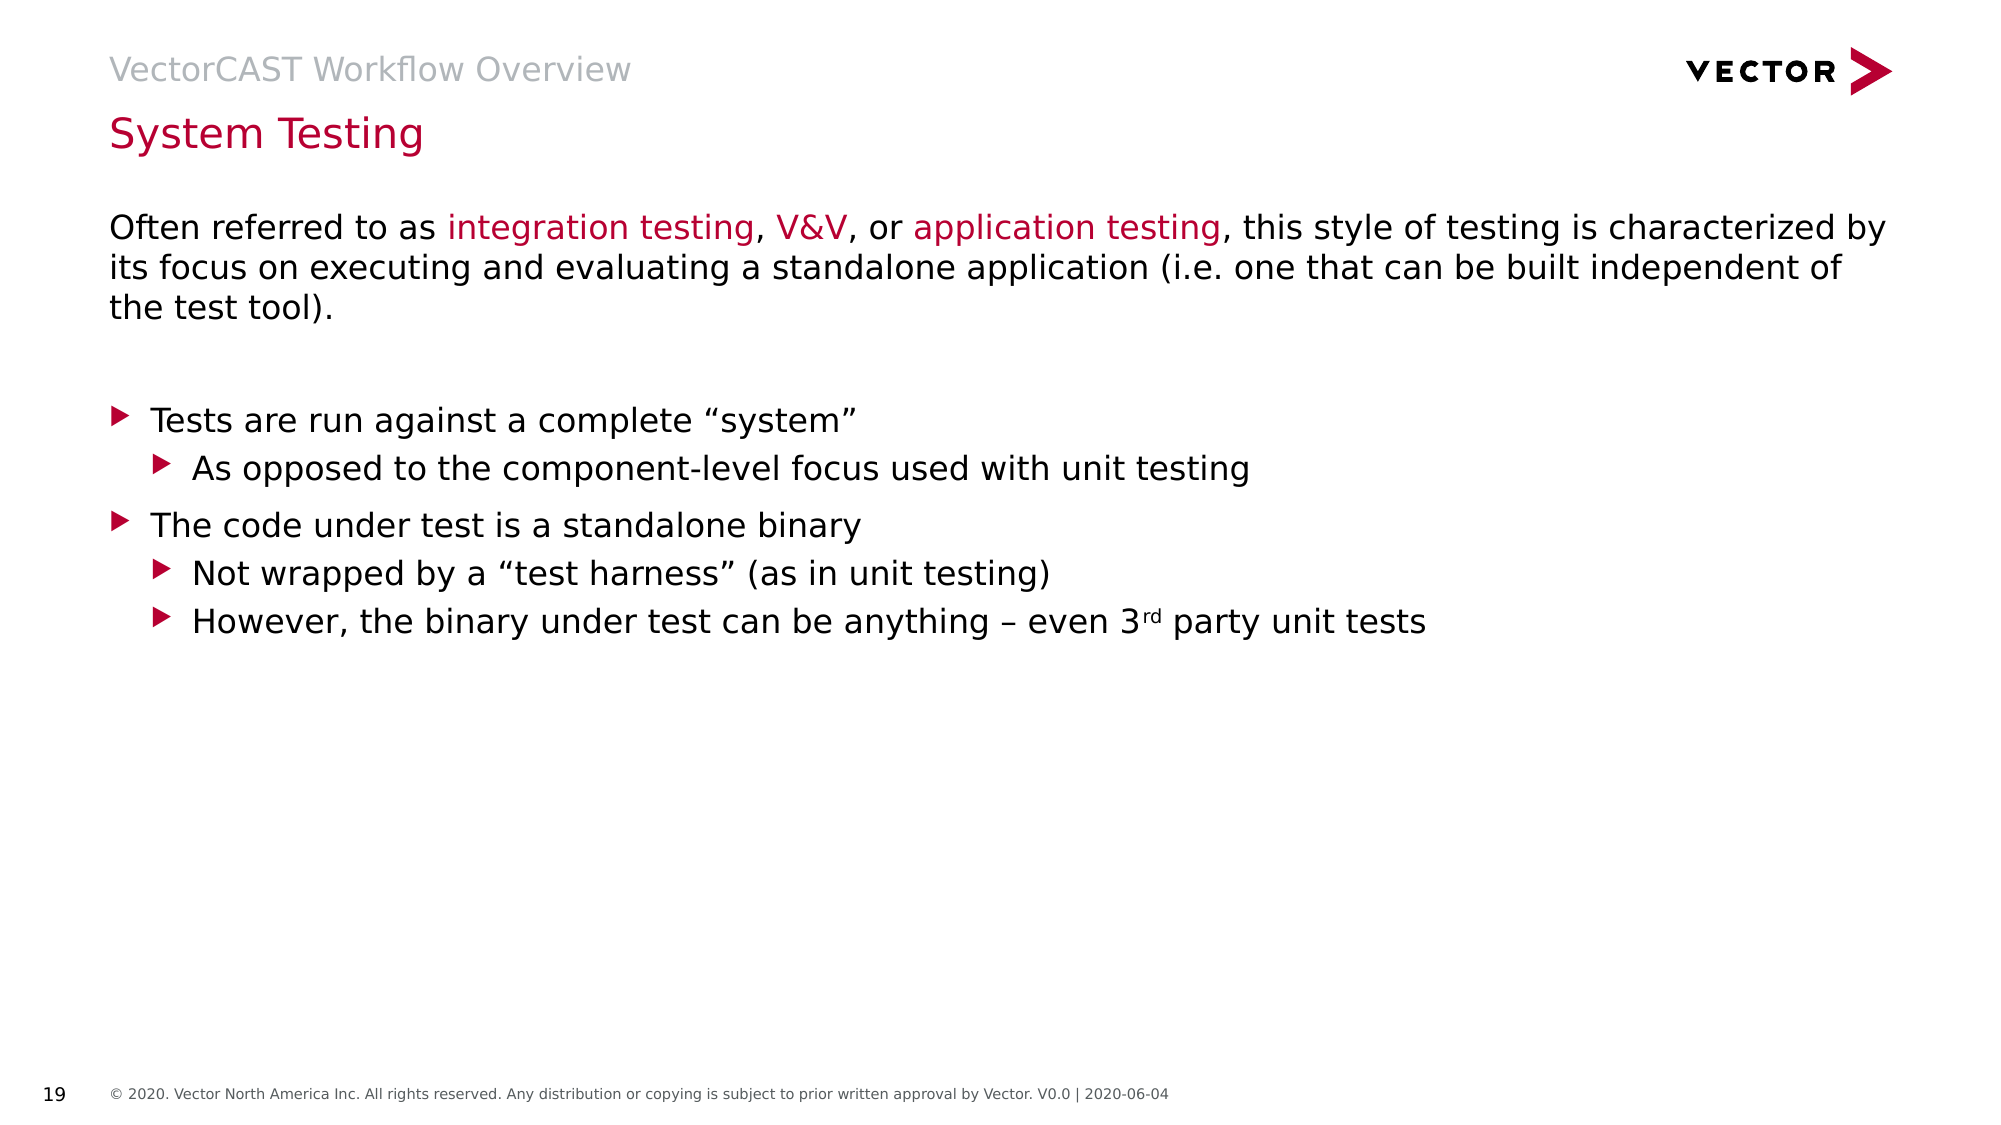

# VectorCAST Workflow Overview
System Testing
Often referred to as integration testing, V&V, or application testing, this style of testing is characterized by its focus on executing and evaluating a standalone application (i.e. one that can be built independent of the test tool).

Tests are run against a complete “system”
As opposed to the component-level focus used with unit testing
The code under test is a standalone binary
Not wrapped by a “test harness” (as in unit testing)
However, the binary under test can be anything – even 3rd party unit tests